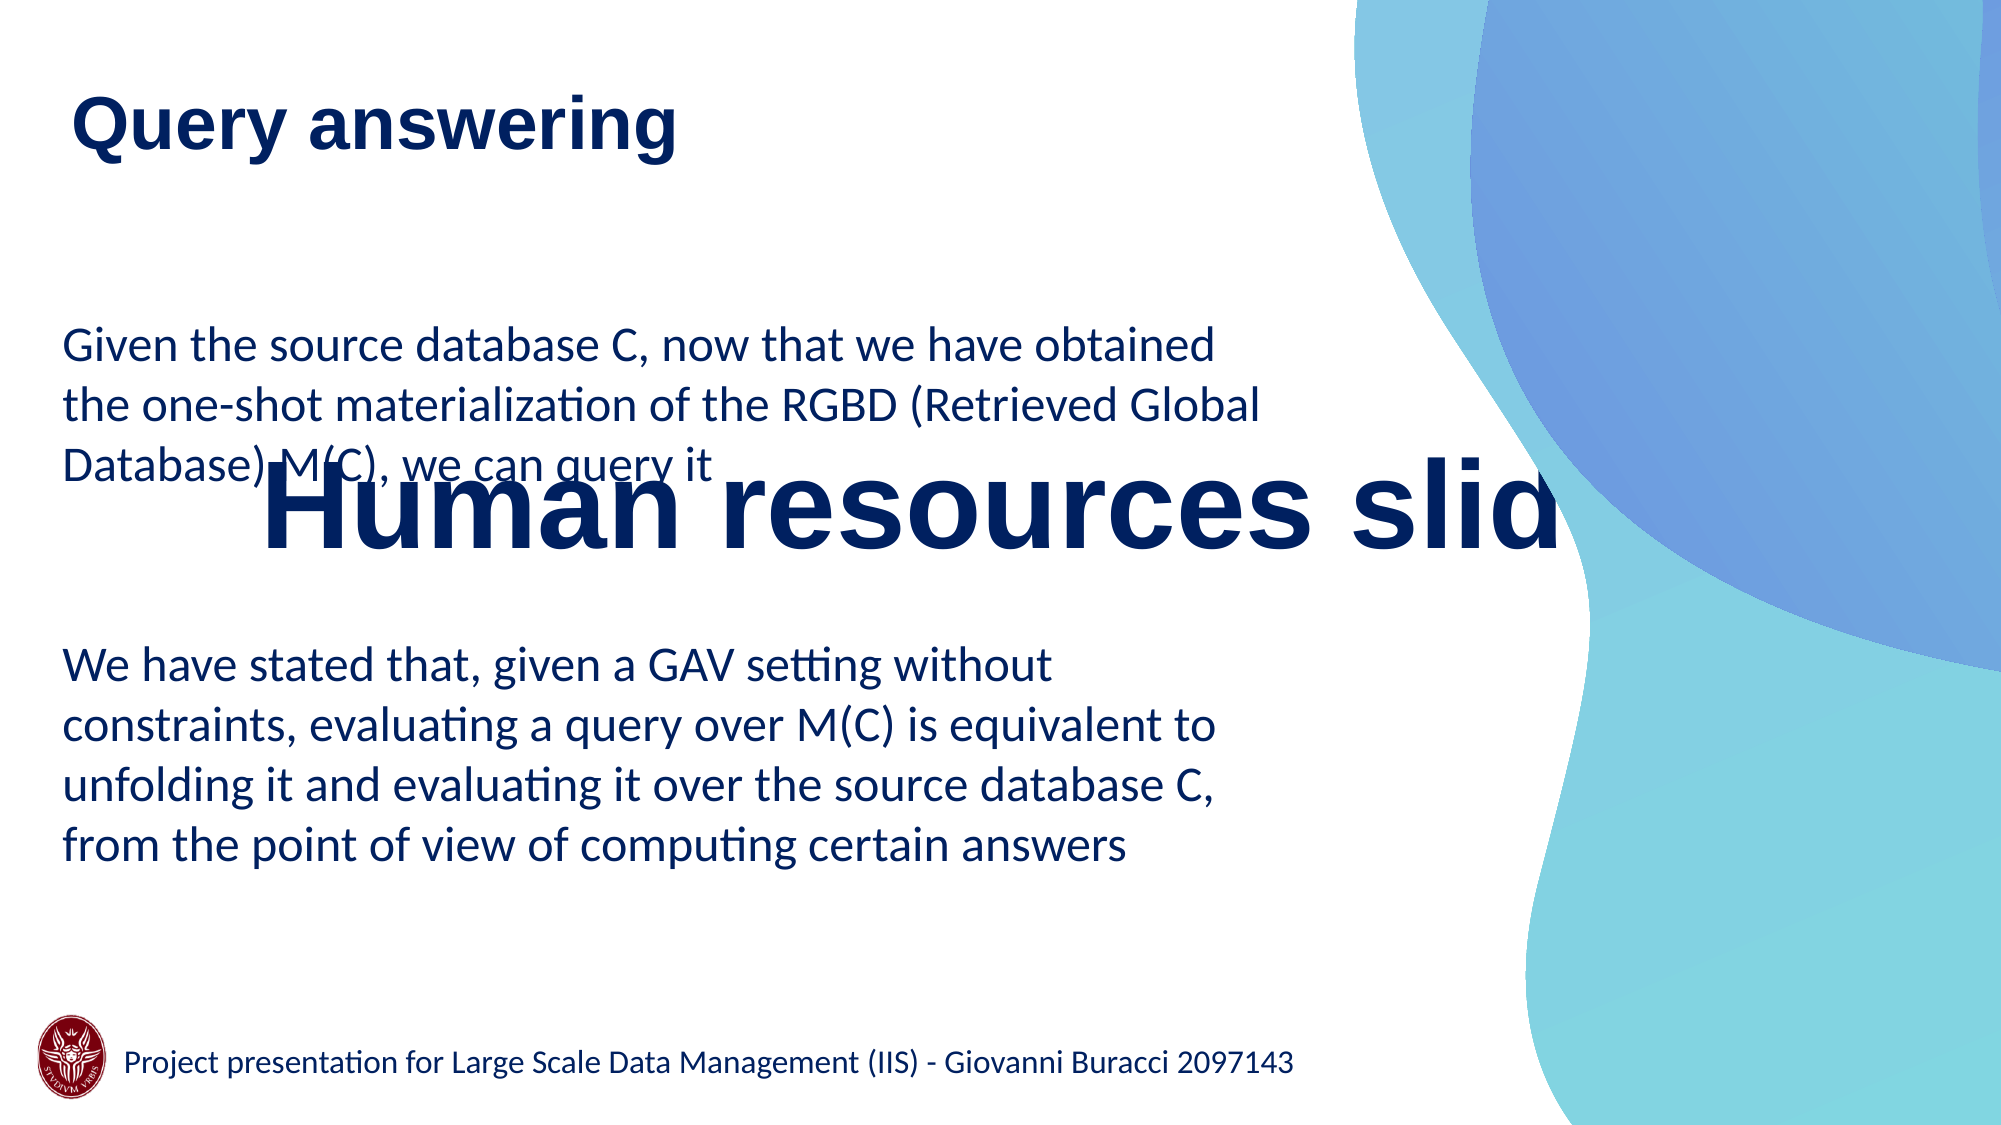

Query answering
# Human resources slide 1
Given the source database C, now that we have obtained the one-shot materialization of the RGBD (Retrieved Global Database) M(C), we can query it
We have stated that, given a GAV setting without constraints, evaluating a query over M(C) is equivalent to unfolding it and evaluating it over the source database C, from the point of view of computing certain answers
29